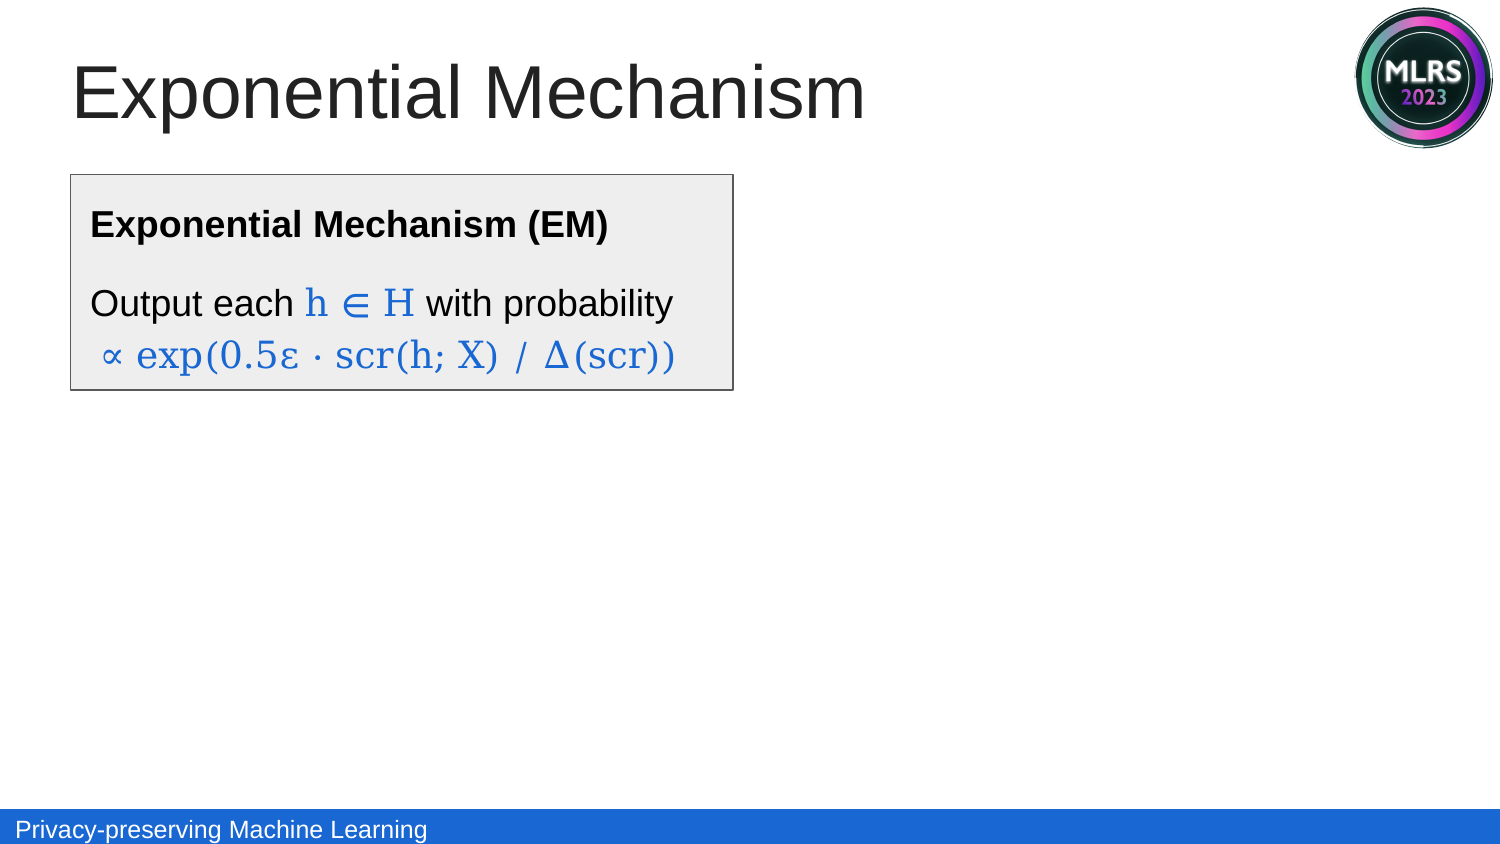

Exponential Mechanism

Exponential Mechanism (EM)
Output each h ∈ H with probability
 ∝ exp(0.5ε ⋅ scr(h; X) / Δ(scr))